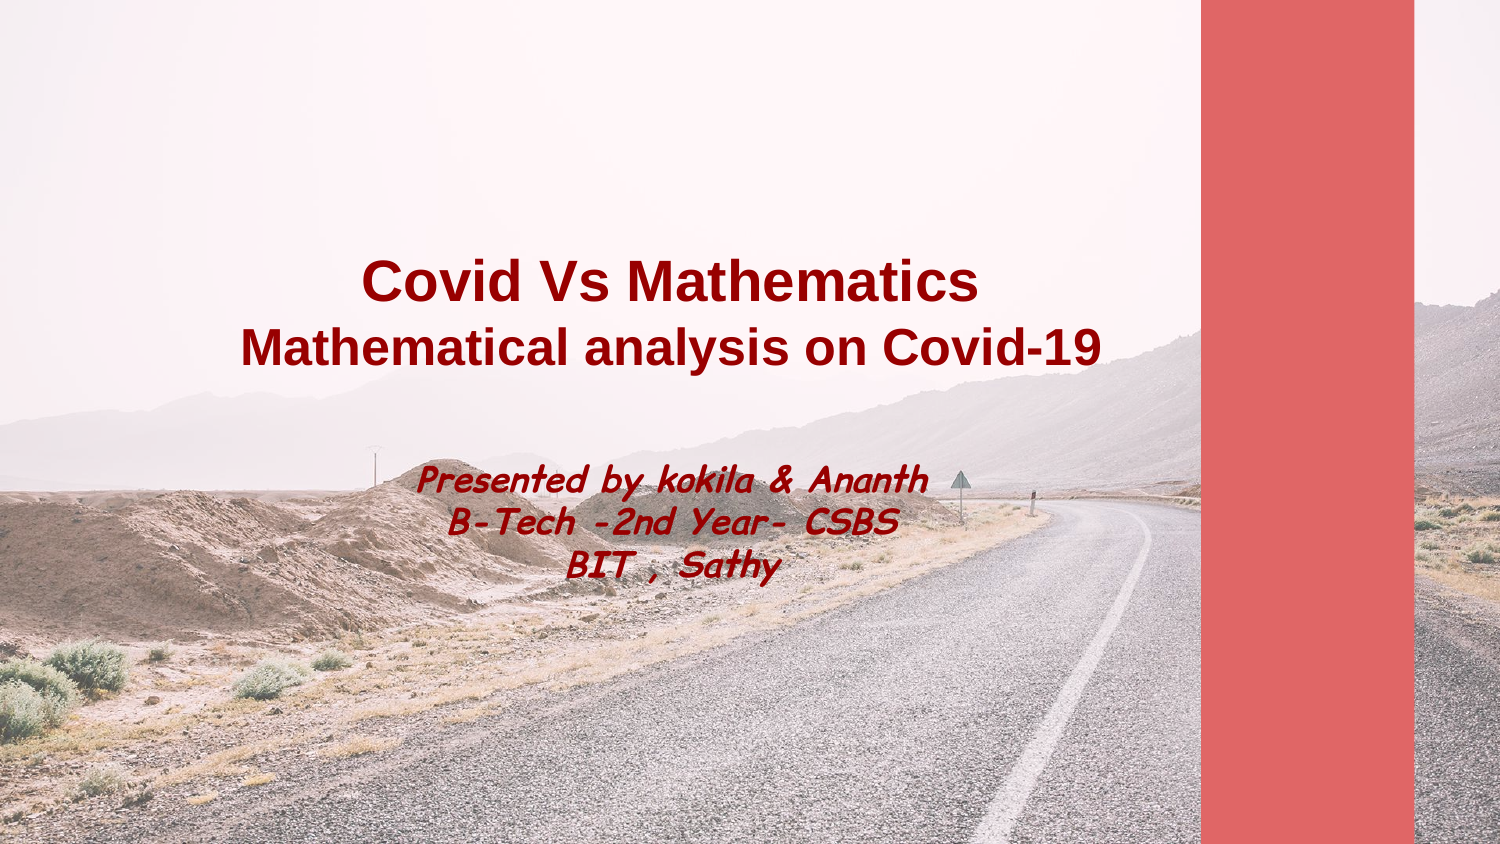

# Covid Vs Mathematics
Mathematical analysis on Covid-19
Presented by kokila & Ananth
B-Tech -2nd Year- CSBS
BIT , Sathy